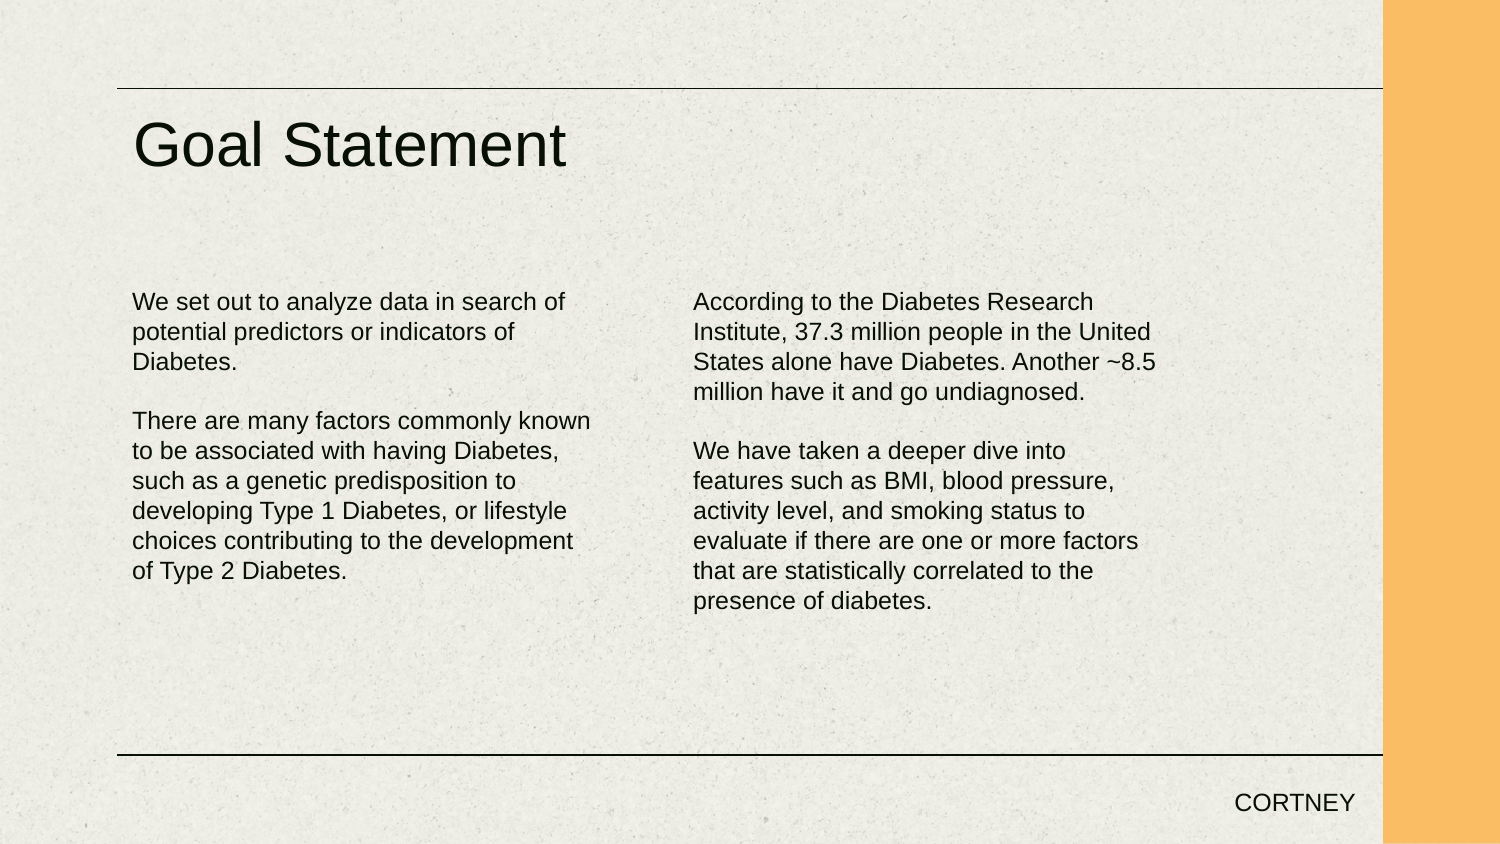

# Goal Statement
We set out to analyze data in search of potential predictors or indicators of Diabetes.

There are many factors commonly known to be associated with having Diabetes, such as a genetic predisposition to developing Type 1 Diabetes, or lifestyle choices contributing to the development of Type 2 Diabetes.
According to the Diabetes Research Institute, 37.3 million people in the United States alone have Diabetes. Another ~8.5 million have it and go undiagnosed.

We have taken a deeper dive into features such as BMI, blood pressure, activity level, and smoking status to evaluate if there are one or more factors that are statistically correlated to the presence of diabetes.
CORTNEY